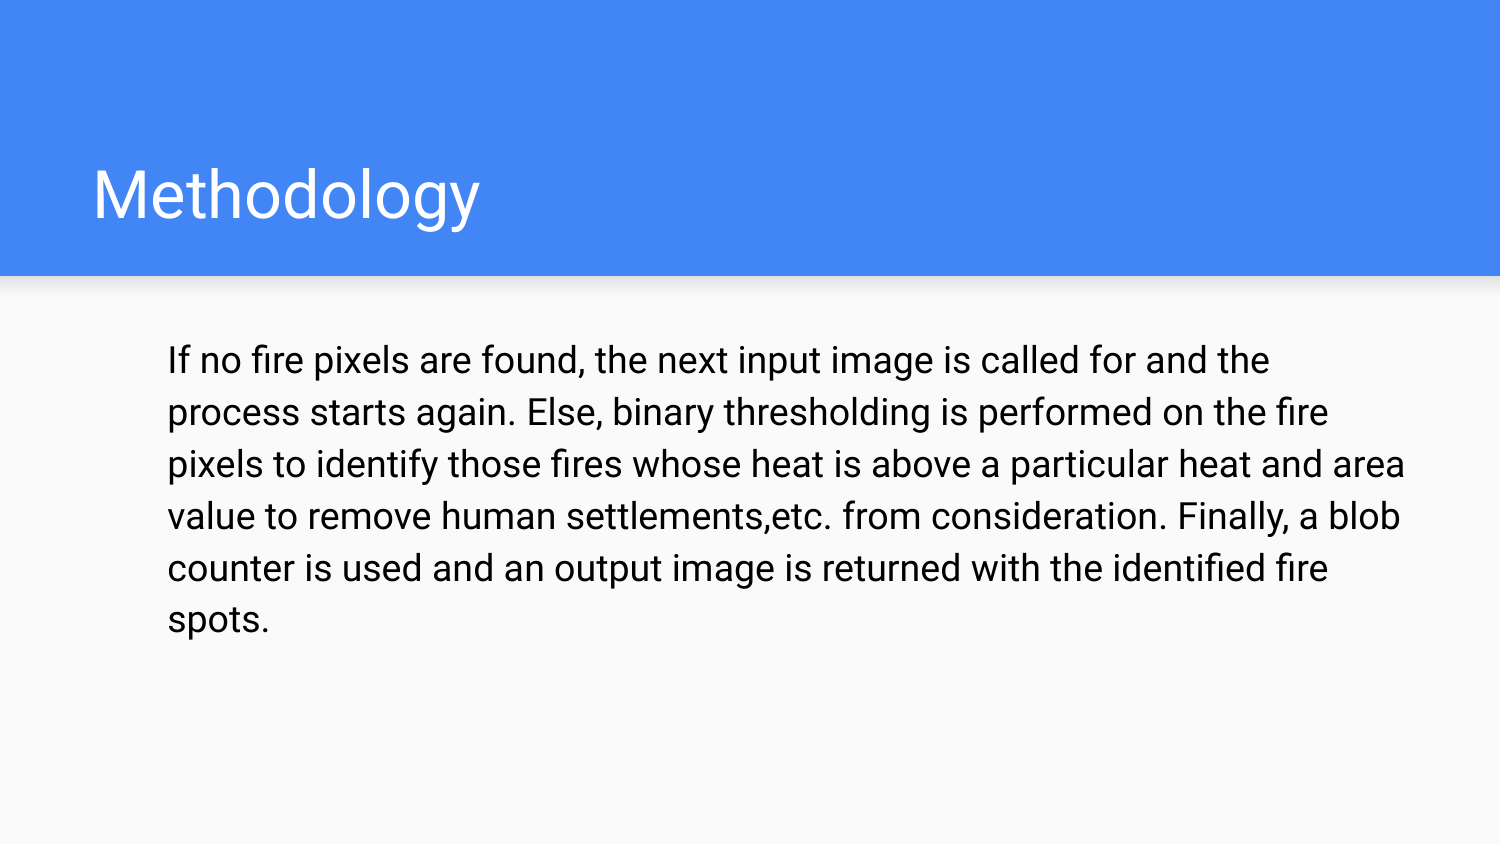

# Methodology
If no fire pixels are found, the next input image is called for and the process starts again. Else, binary thresholding is performed on the fire pixels to identify those fires whose heat is above a particular heat and area value to remove human settlements,etc. from consideration. Finally, a blob counter is used and an output image is returned with the identified fire spots.